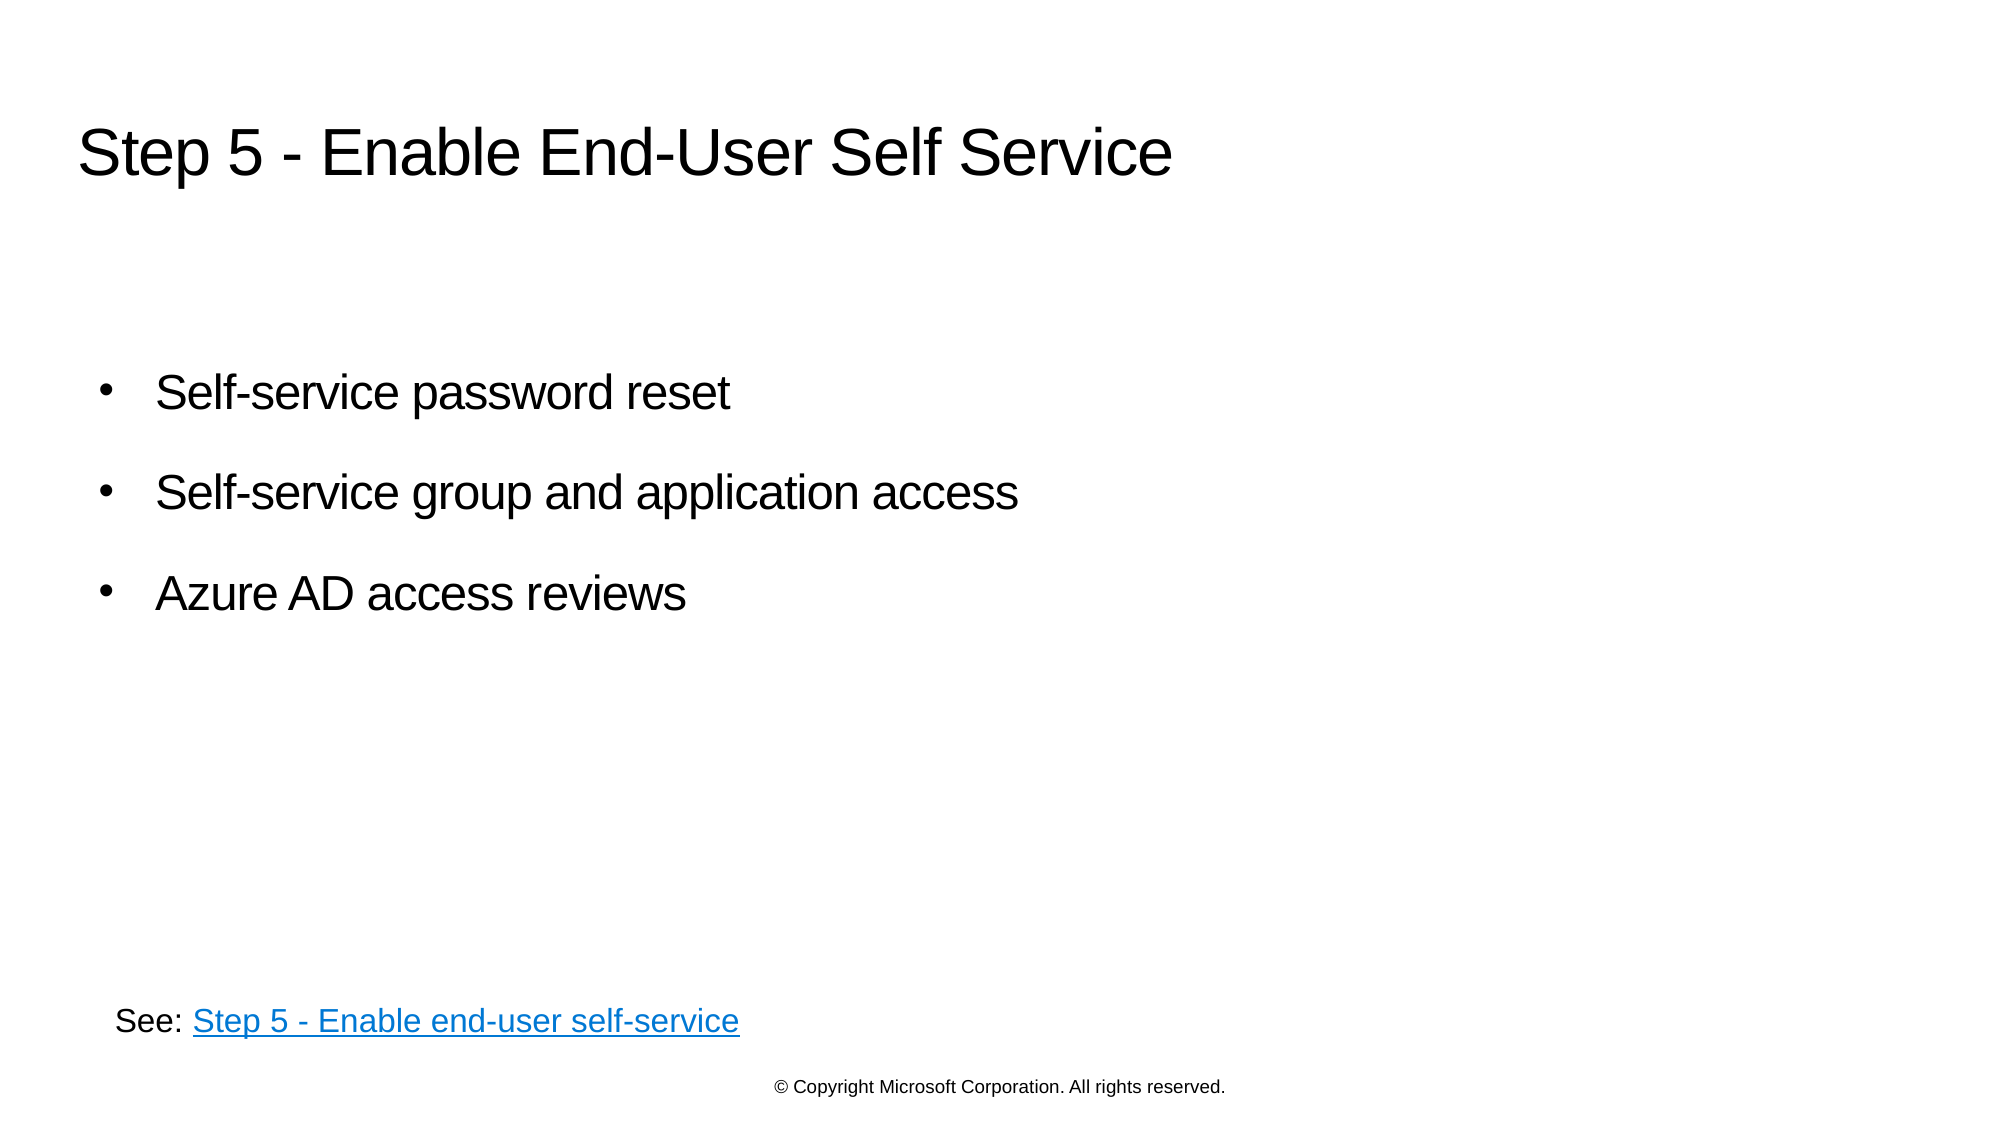

# Step 5 - Enable End-User Self Service
Self-service password reset
Self-service group and application access
Azure AD access reviews
See: Step 5 - Enable end-user self-service